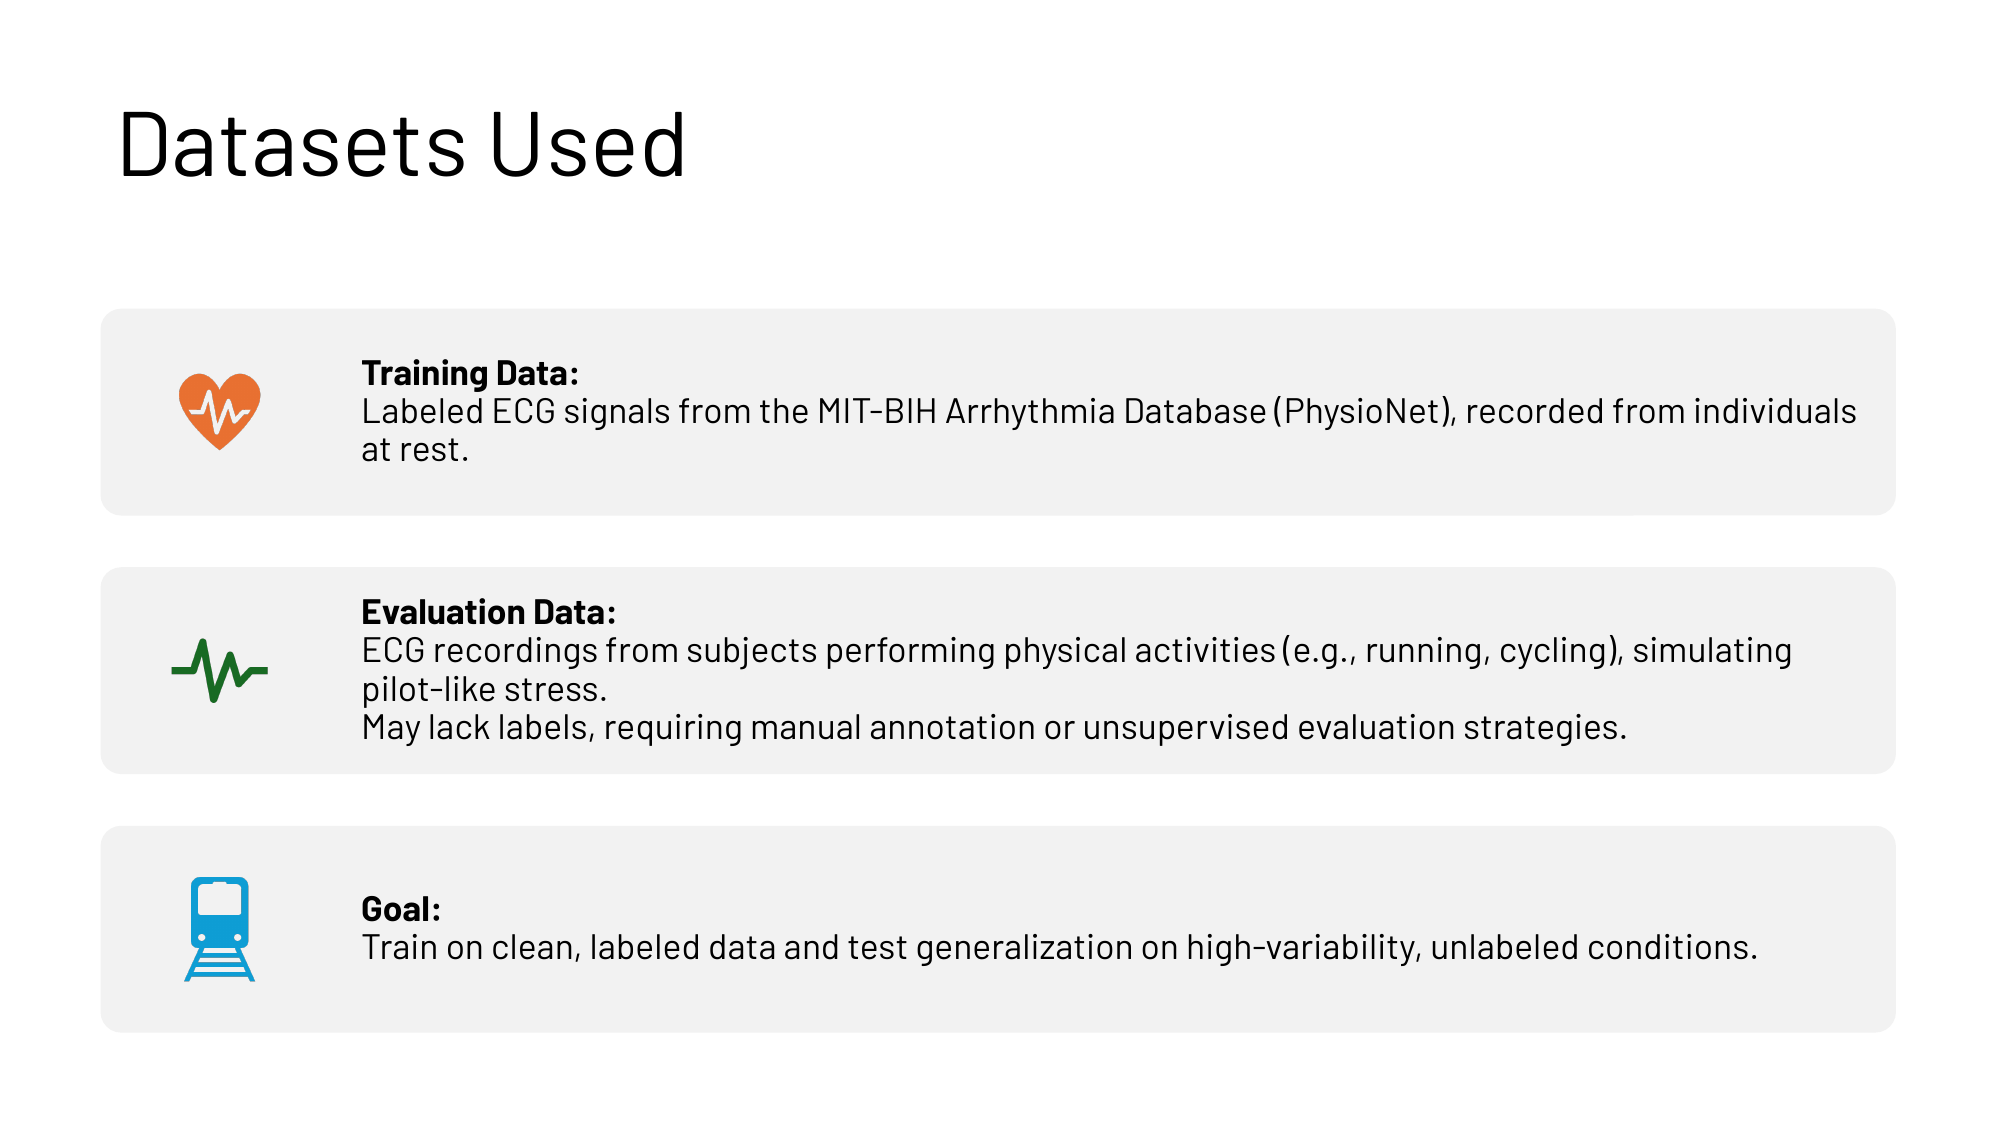

# Datasets Used
Training Data:
Labeled ECG signals from the MIT-BIH Arrhythmia Database (PhysioNet), recorded from individuals at rest.
Evaluation Data:
ECG recordings from subjects performing physical activities (e.g., running, cycling), simulating pilot-like stress.
May lack labels, requiring manual annotation or unsupervised evaluation strategies.
Goal:
Train on clean, labeled data and test generalization on high-variability, unlabeled conditions.